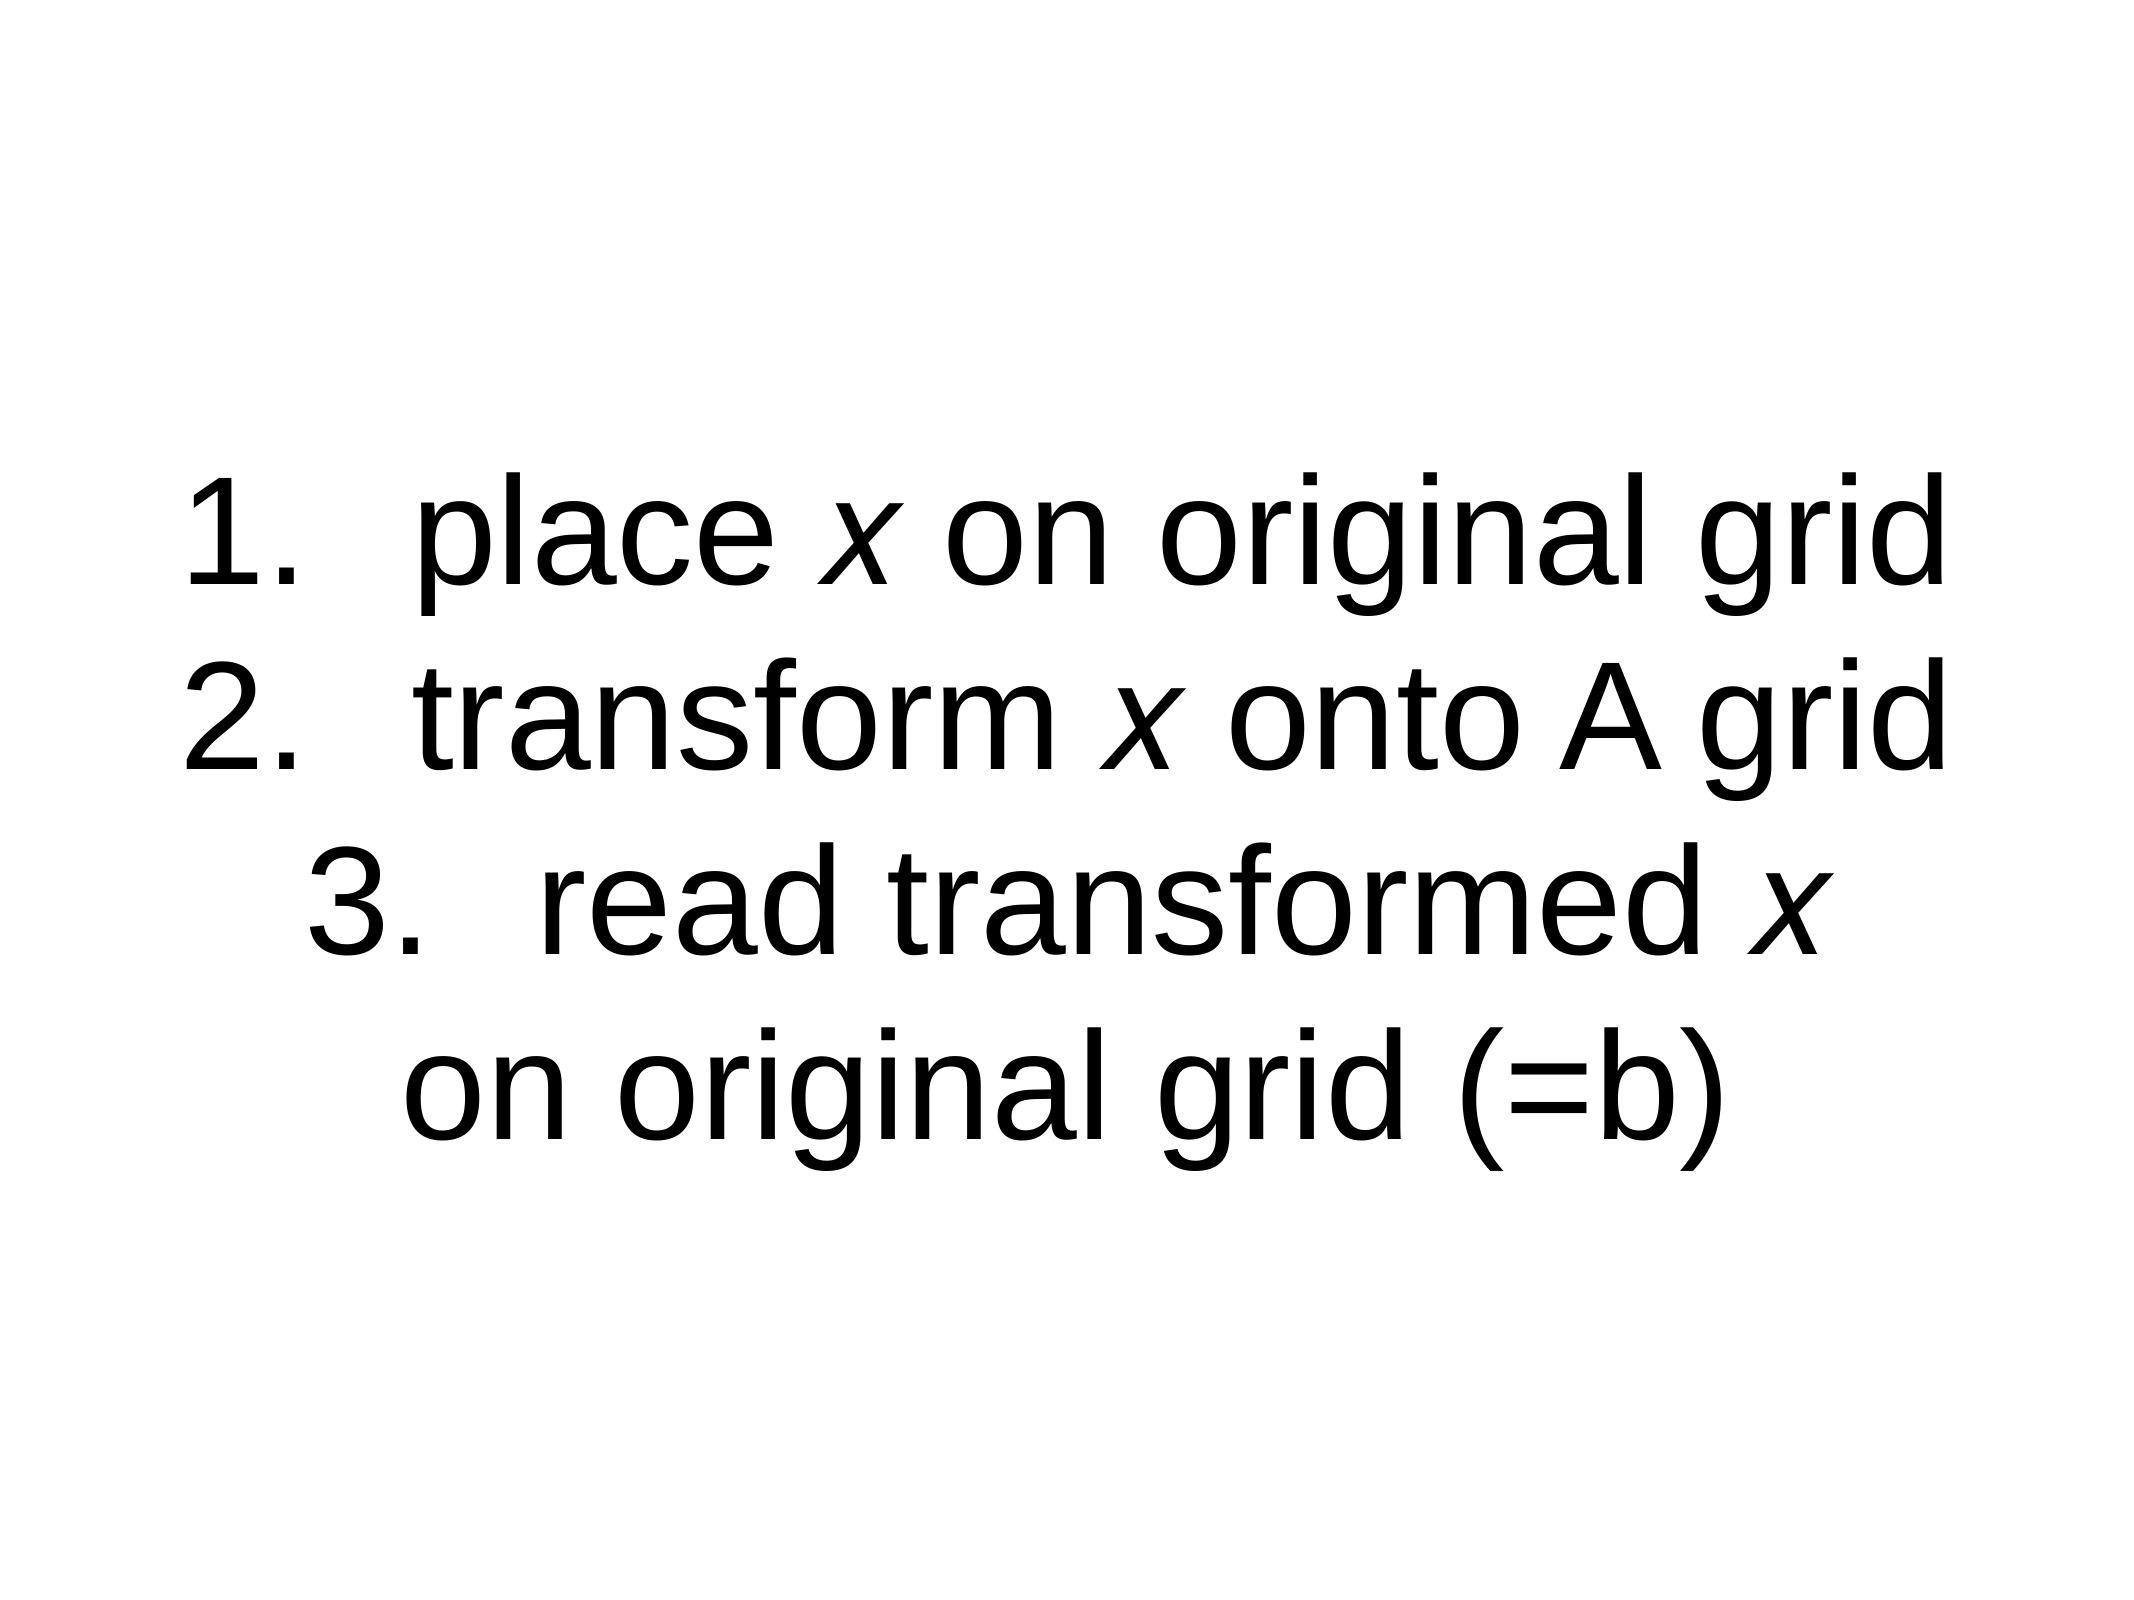

place x on original grid
transform x onto A grid
read transformed x
on original grid (=b)